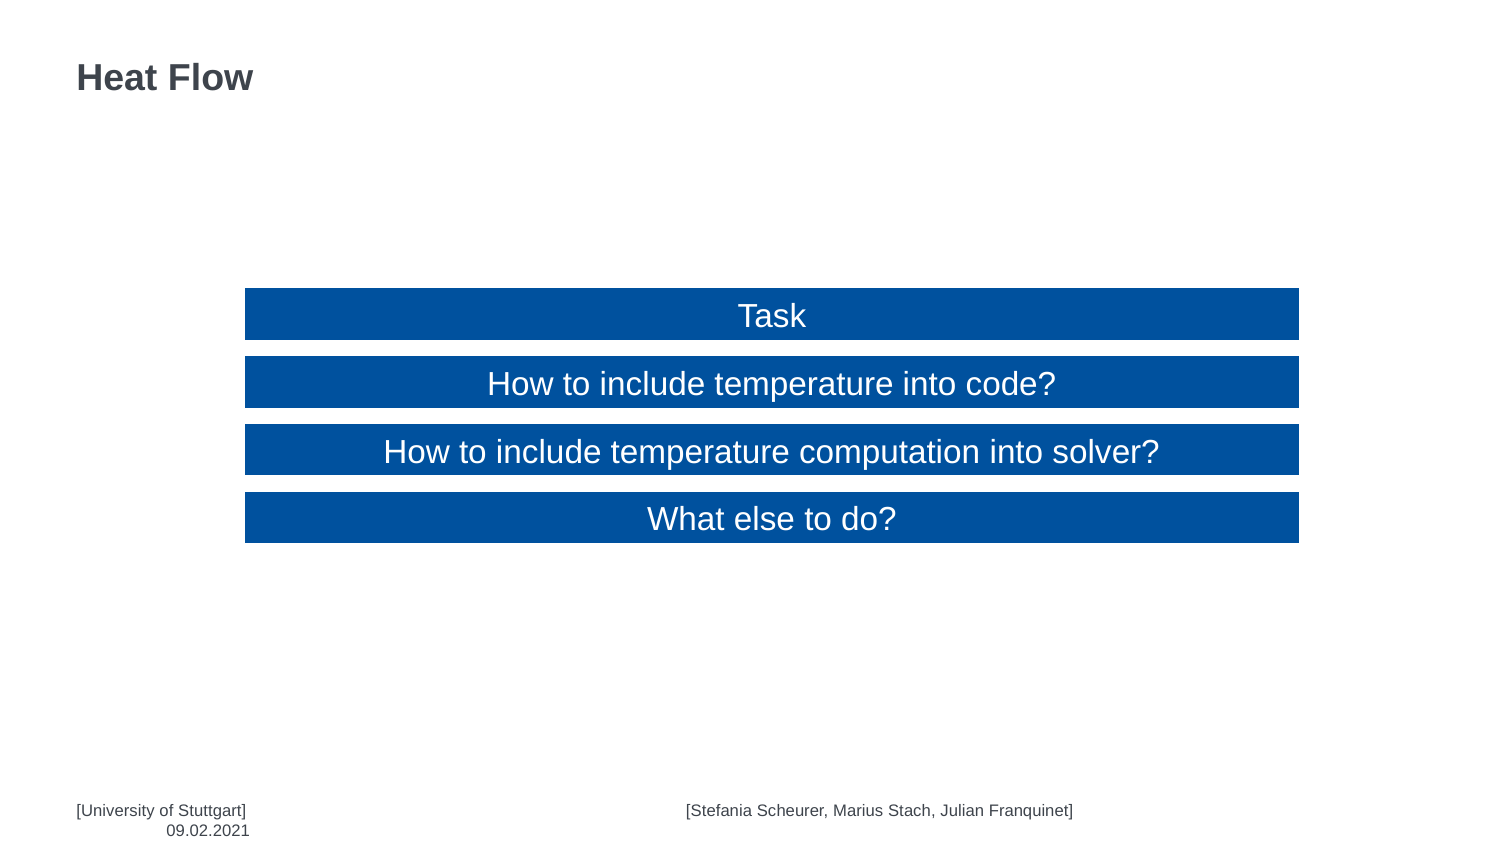

# Heat Flow

Task
How to include temperature into code?
How to include temperature computation into solver?
What else to do?
[University of Stuttgart]			  [Stefania Scheurer, Marius Stach, Julian Franquinet]		 	                    09.02.2021